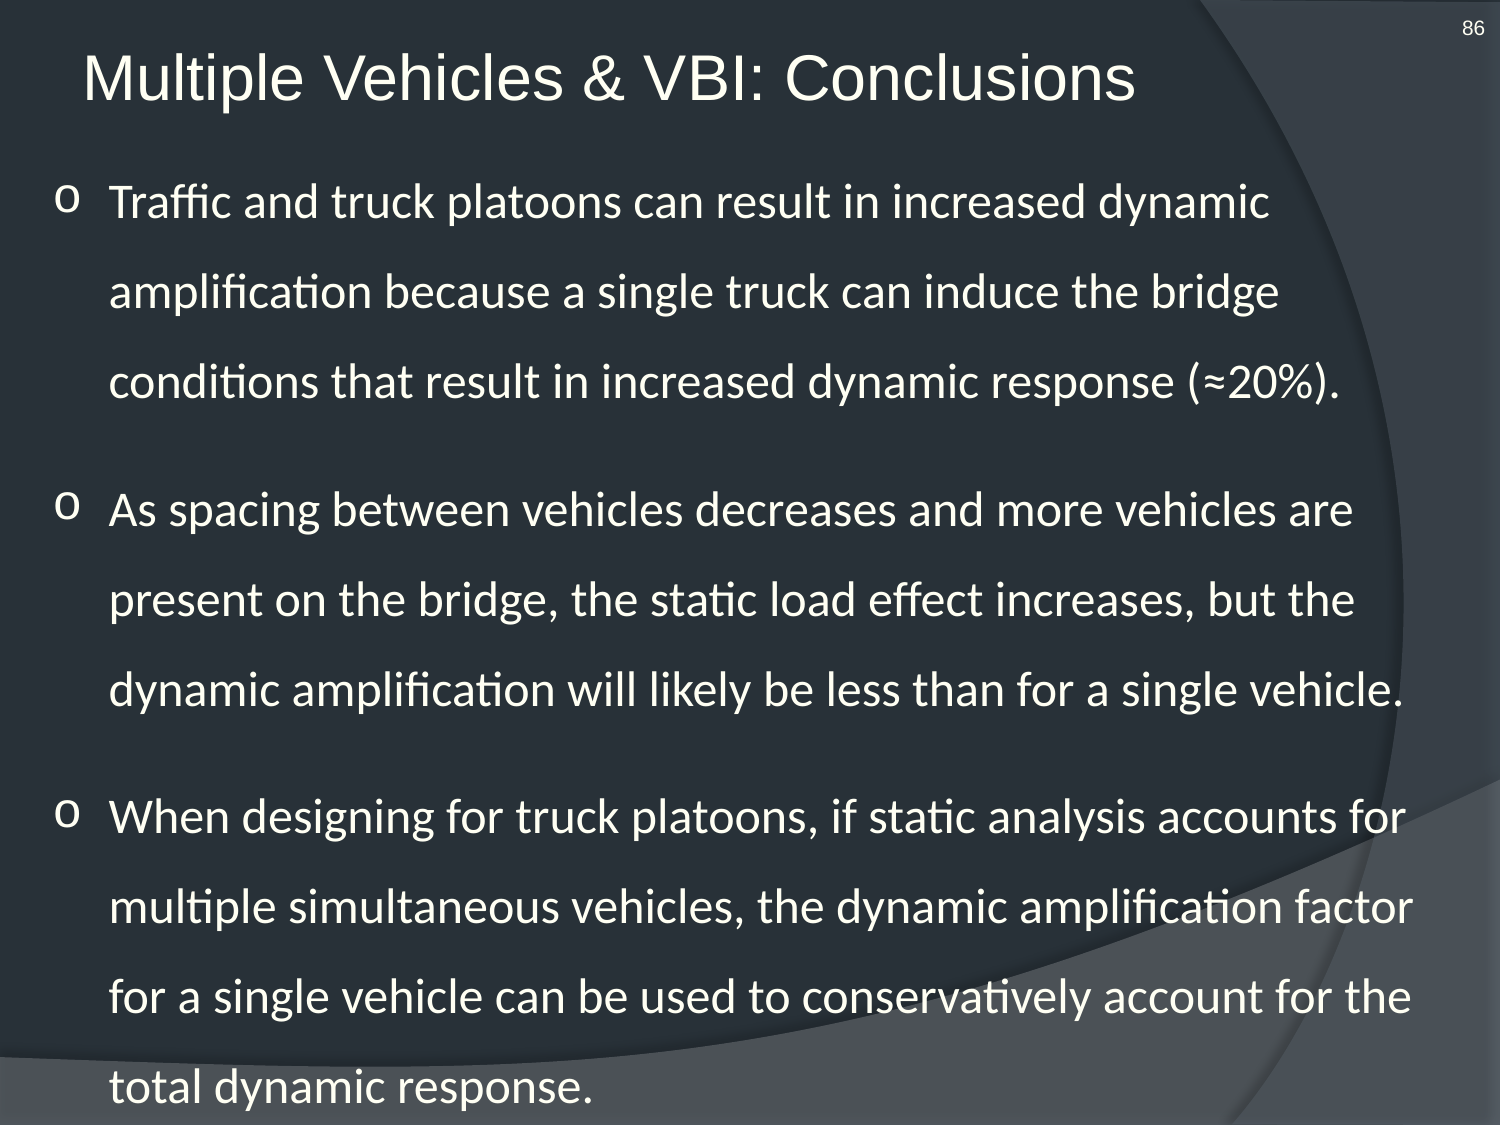

86
# Multiple Vehicles & VBI: Conclusions
Traffic and truck platoons can result in increased dynamic amplification because a single truck can induce the bridge conditions that result in increased dynamic response (≈20%).
As spacing between vehicles decreases and more vehicles are present on the bridge, the static load effect increases, but the dynamic amplification will likely be less than for a single vehicle.
When designing for truck platoons, if static analysis accounts for multiple simultaneous vehicles, the dynamic amplification factor for a single vehicle can be used to conservatively account for the total dynamic response.